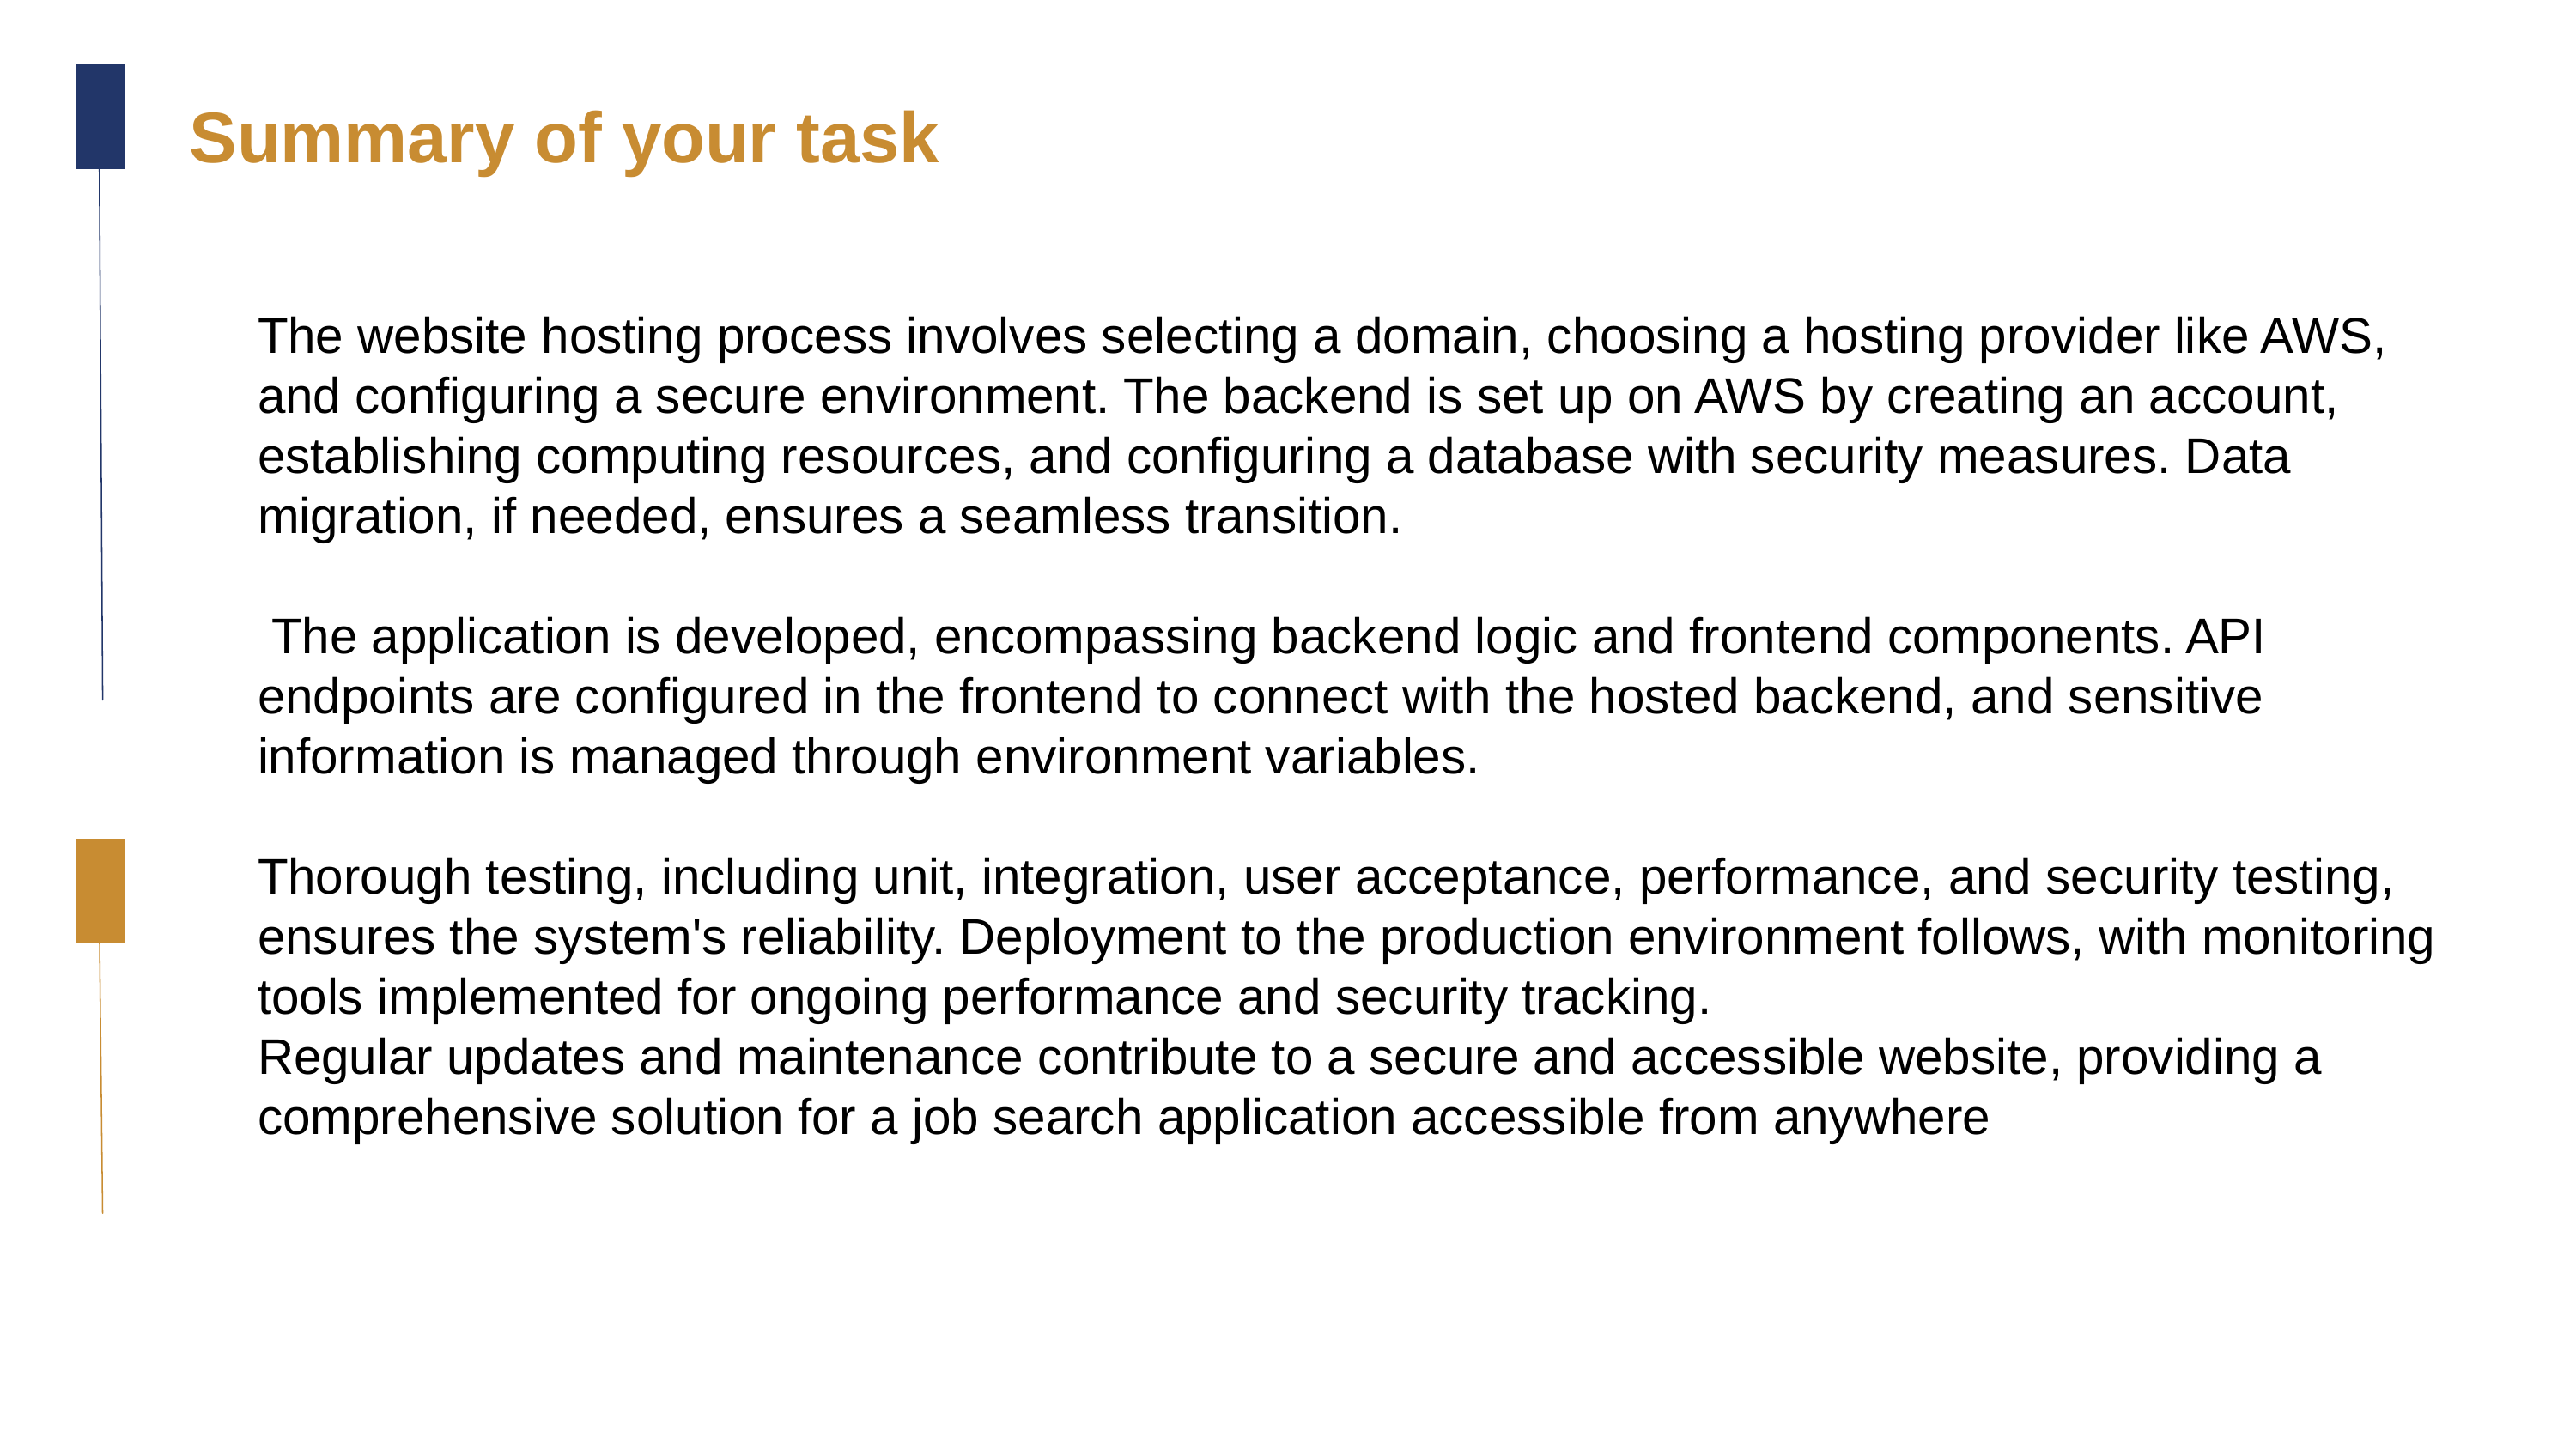

Summary of your task
The website hosting process involves selecting a domain, choosing a hosting provider like AWS, and configuring a secure environment. The backend is set up on AWS by creating an account, establishing computing resources, and configuring a database with security measures. Data migration, if needed, ensures a seamless transition.

 The application is developed, encompassing backend logic and frontend components. API endpoints are configured in the frontend to connect with the hosted backend, and sensitive information is managed through environment variables.

Thorough testing, including unit, integration, user acceptance, performance, and security testing, ensures the system's reliability. Deployment to the production environment follows, with monitoring tools implemented for ongoing performance and security tracking.
Regular updates and maintenance contribute to a secure and accessible website, providing a comprehensive solution for a job search application accessible from anywhere